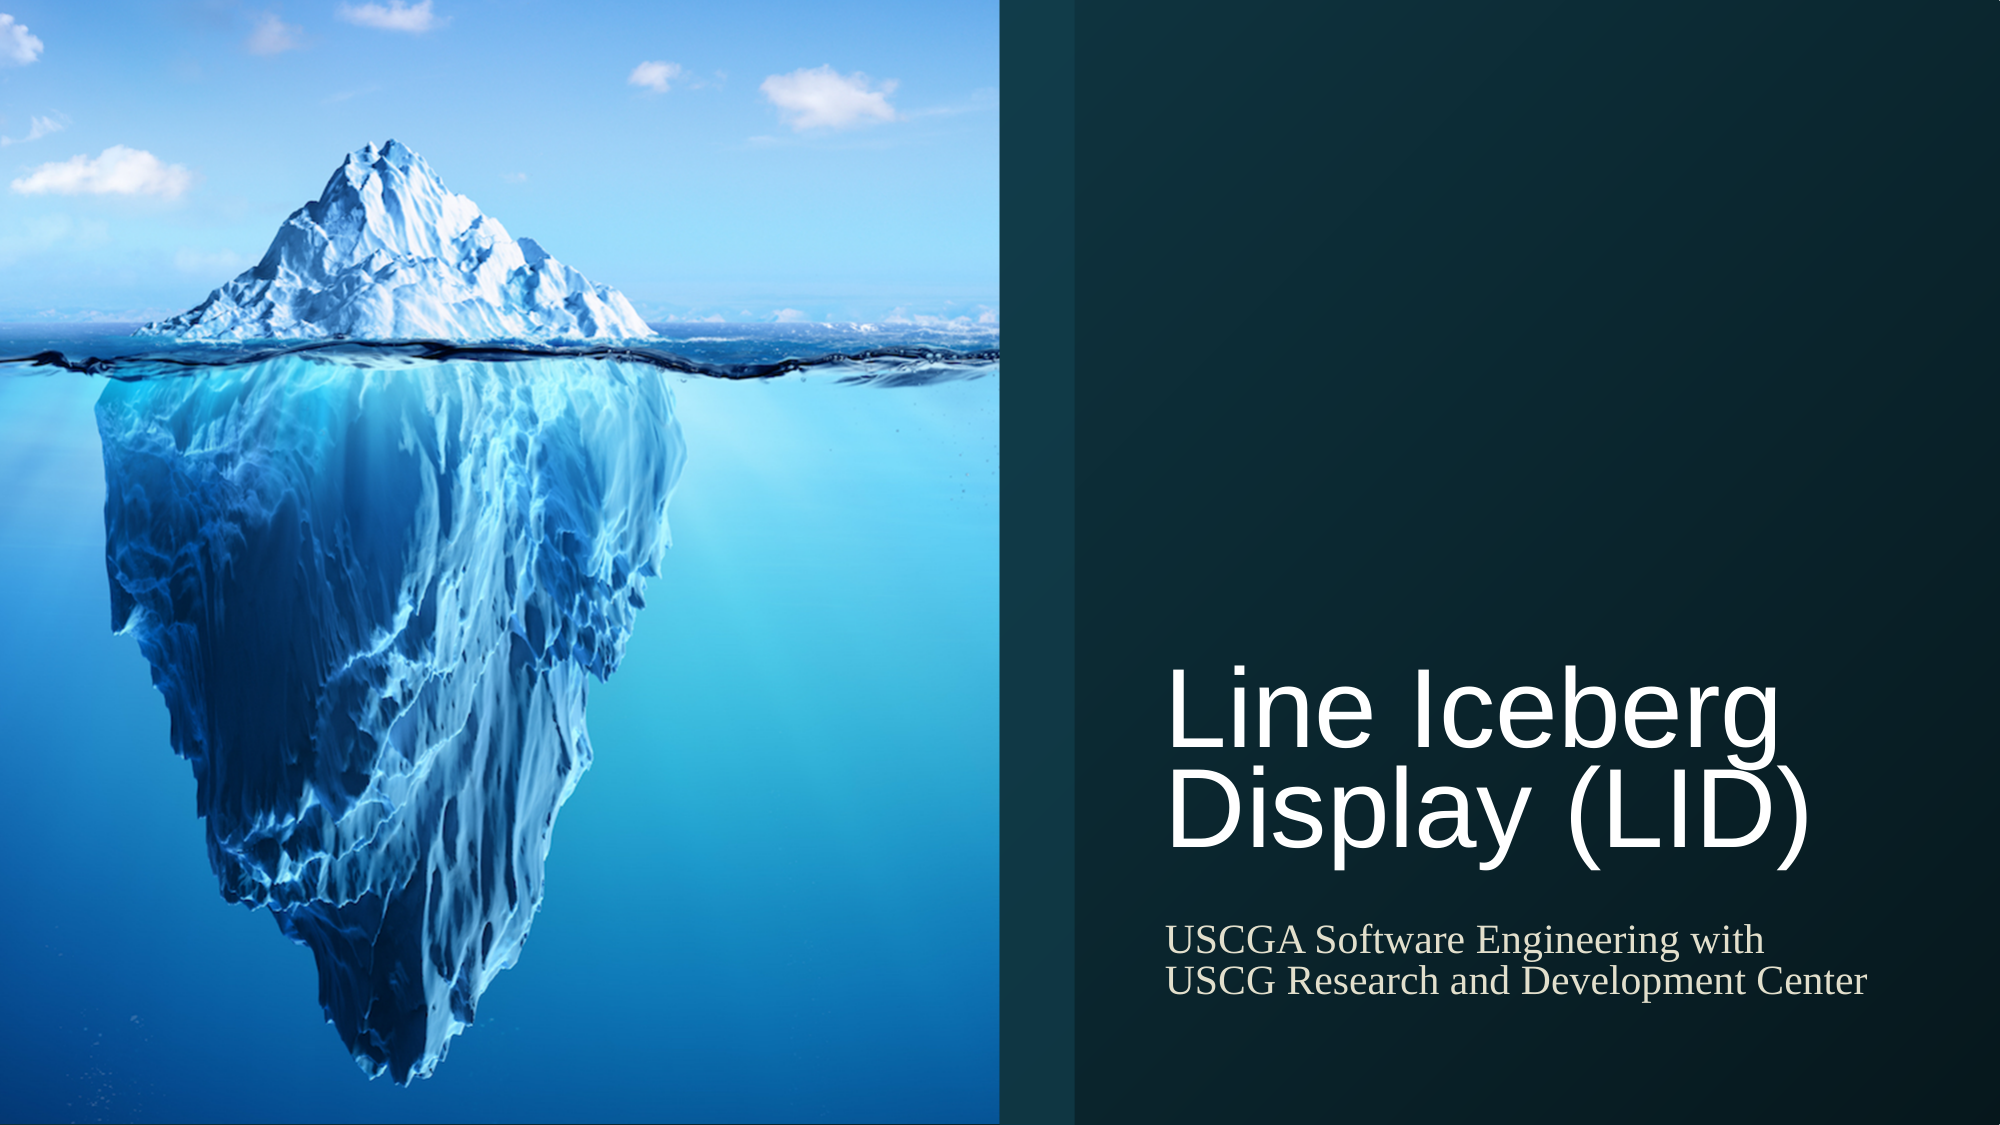

# Line Iceberg Display (LID)
USCGA Software Engineering with USCG Research and Development Center